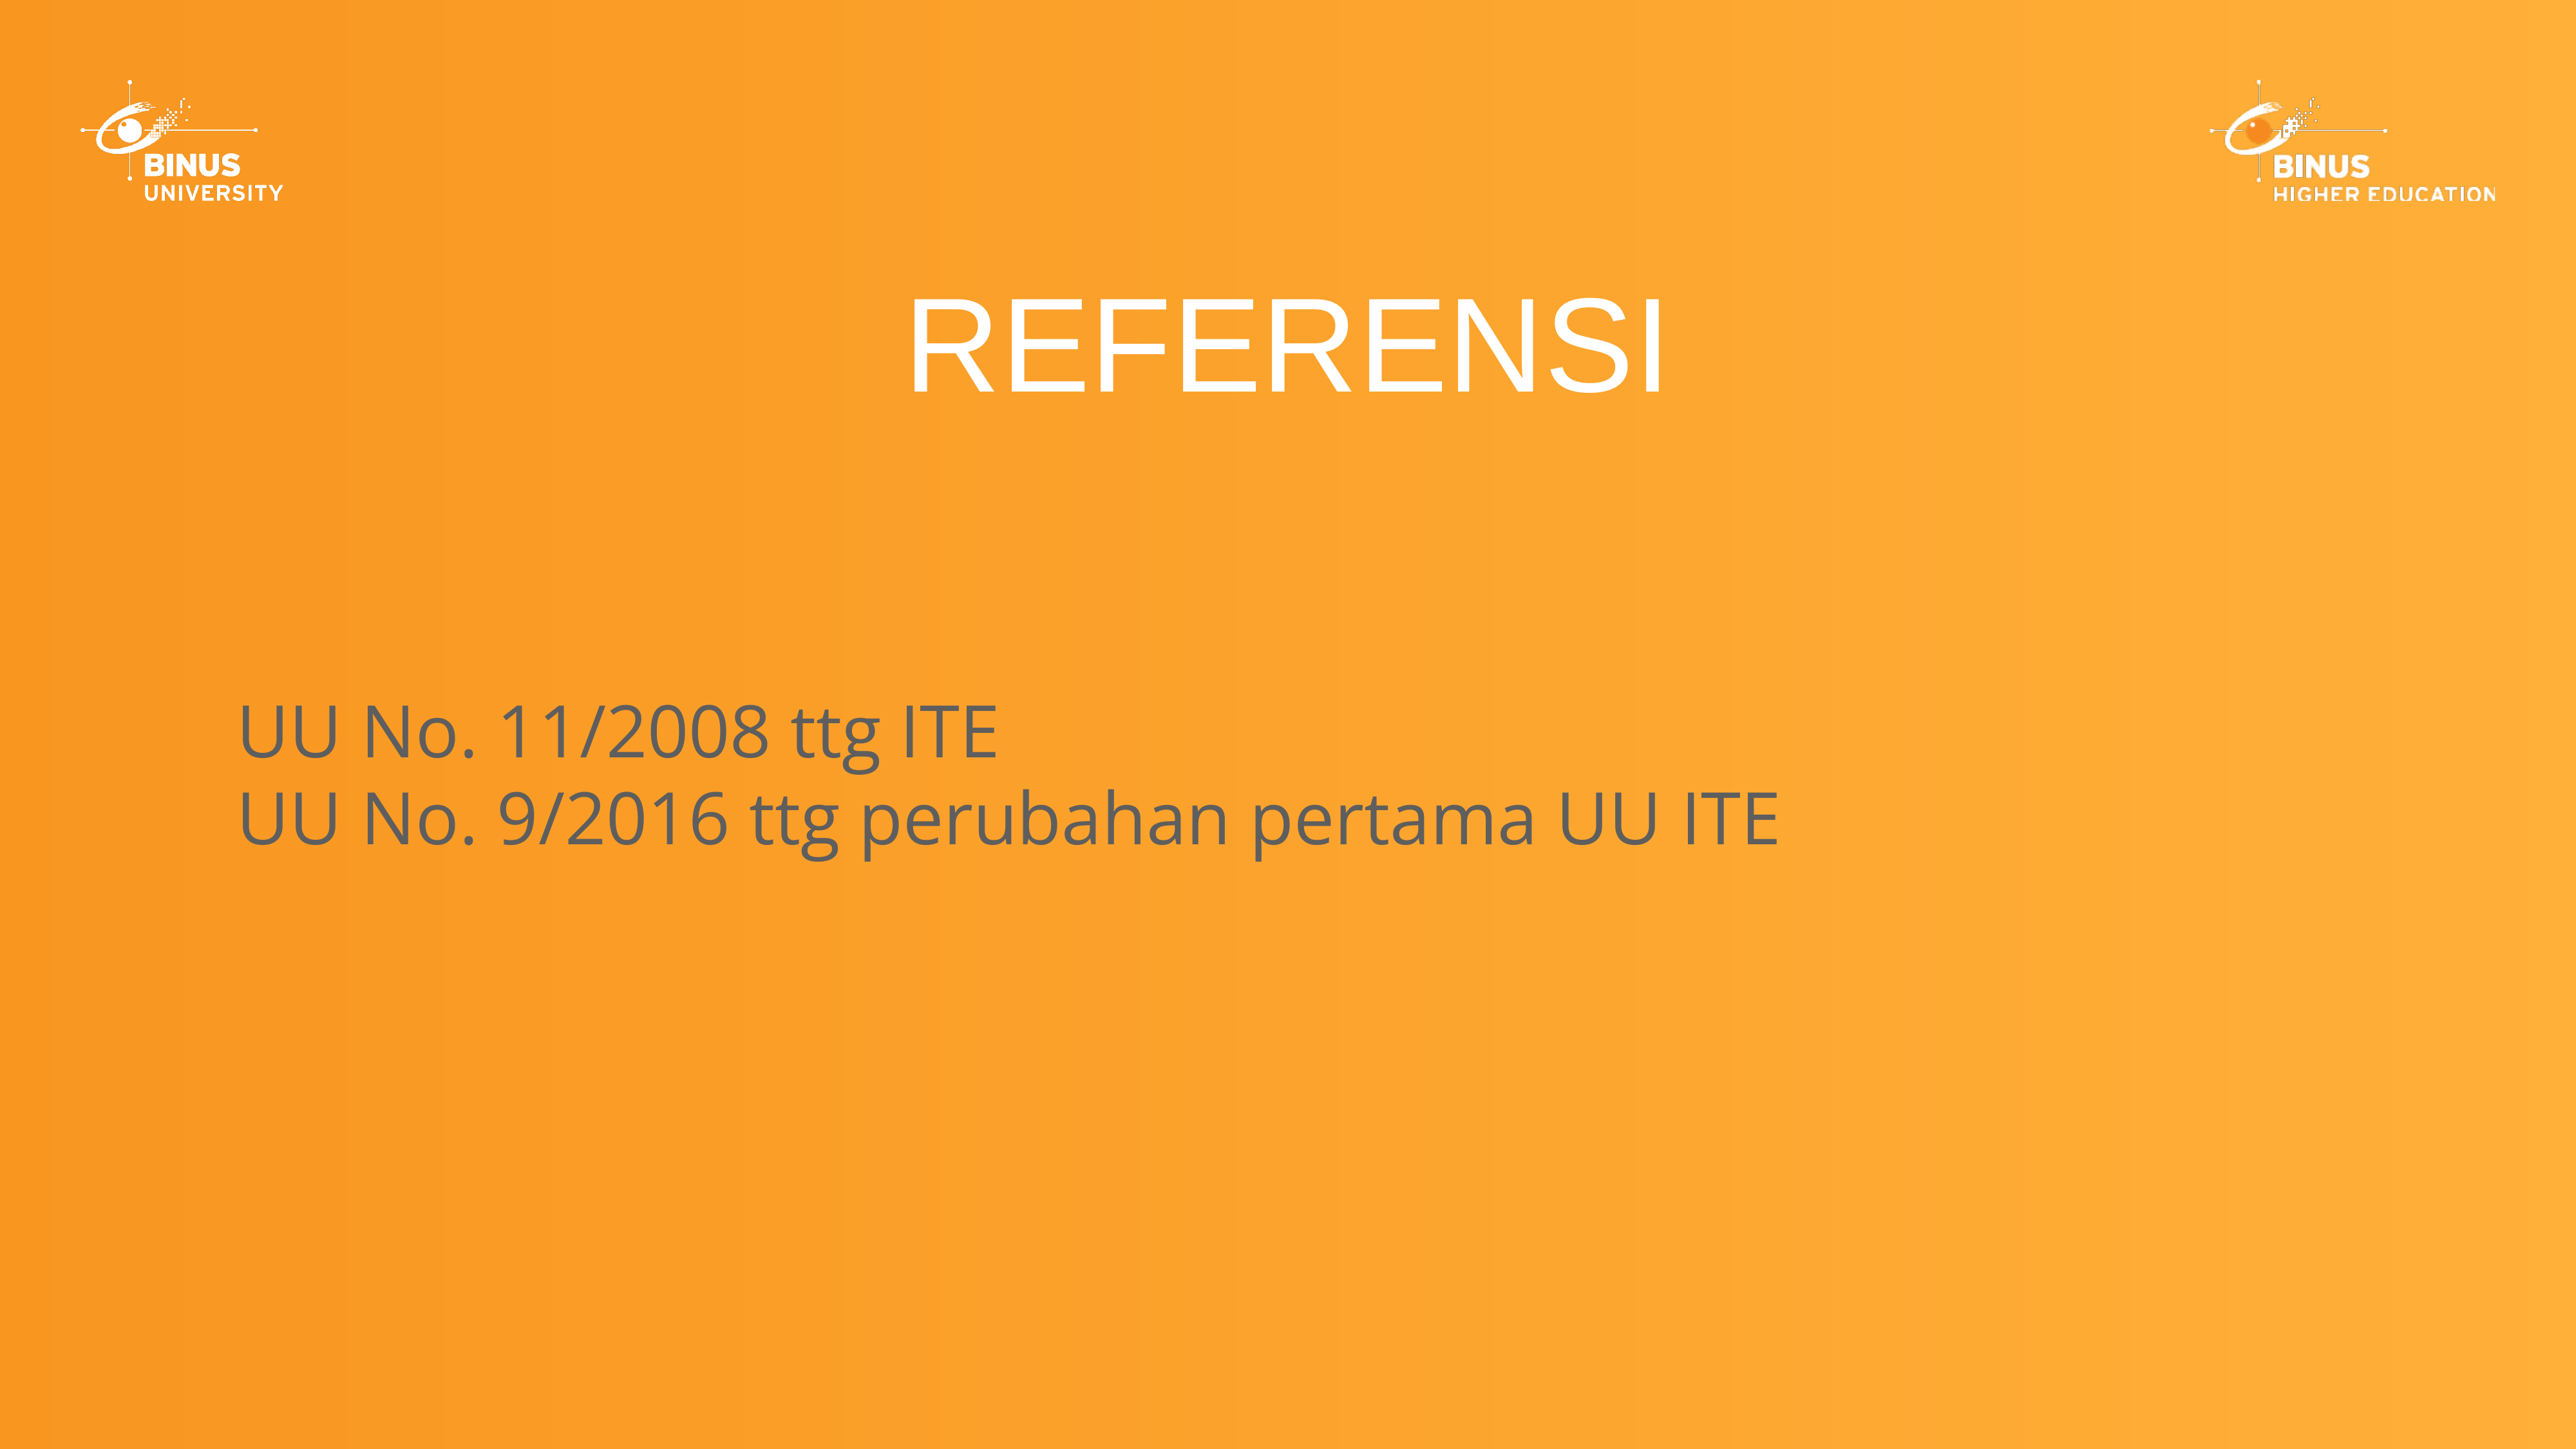

# REFERENSI
UU No. 11/2008 ttg ITE
UU No. 9/2016 ttg perubahan pertama UU ITE